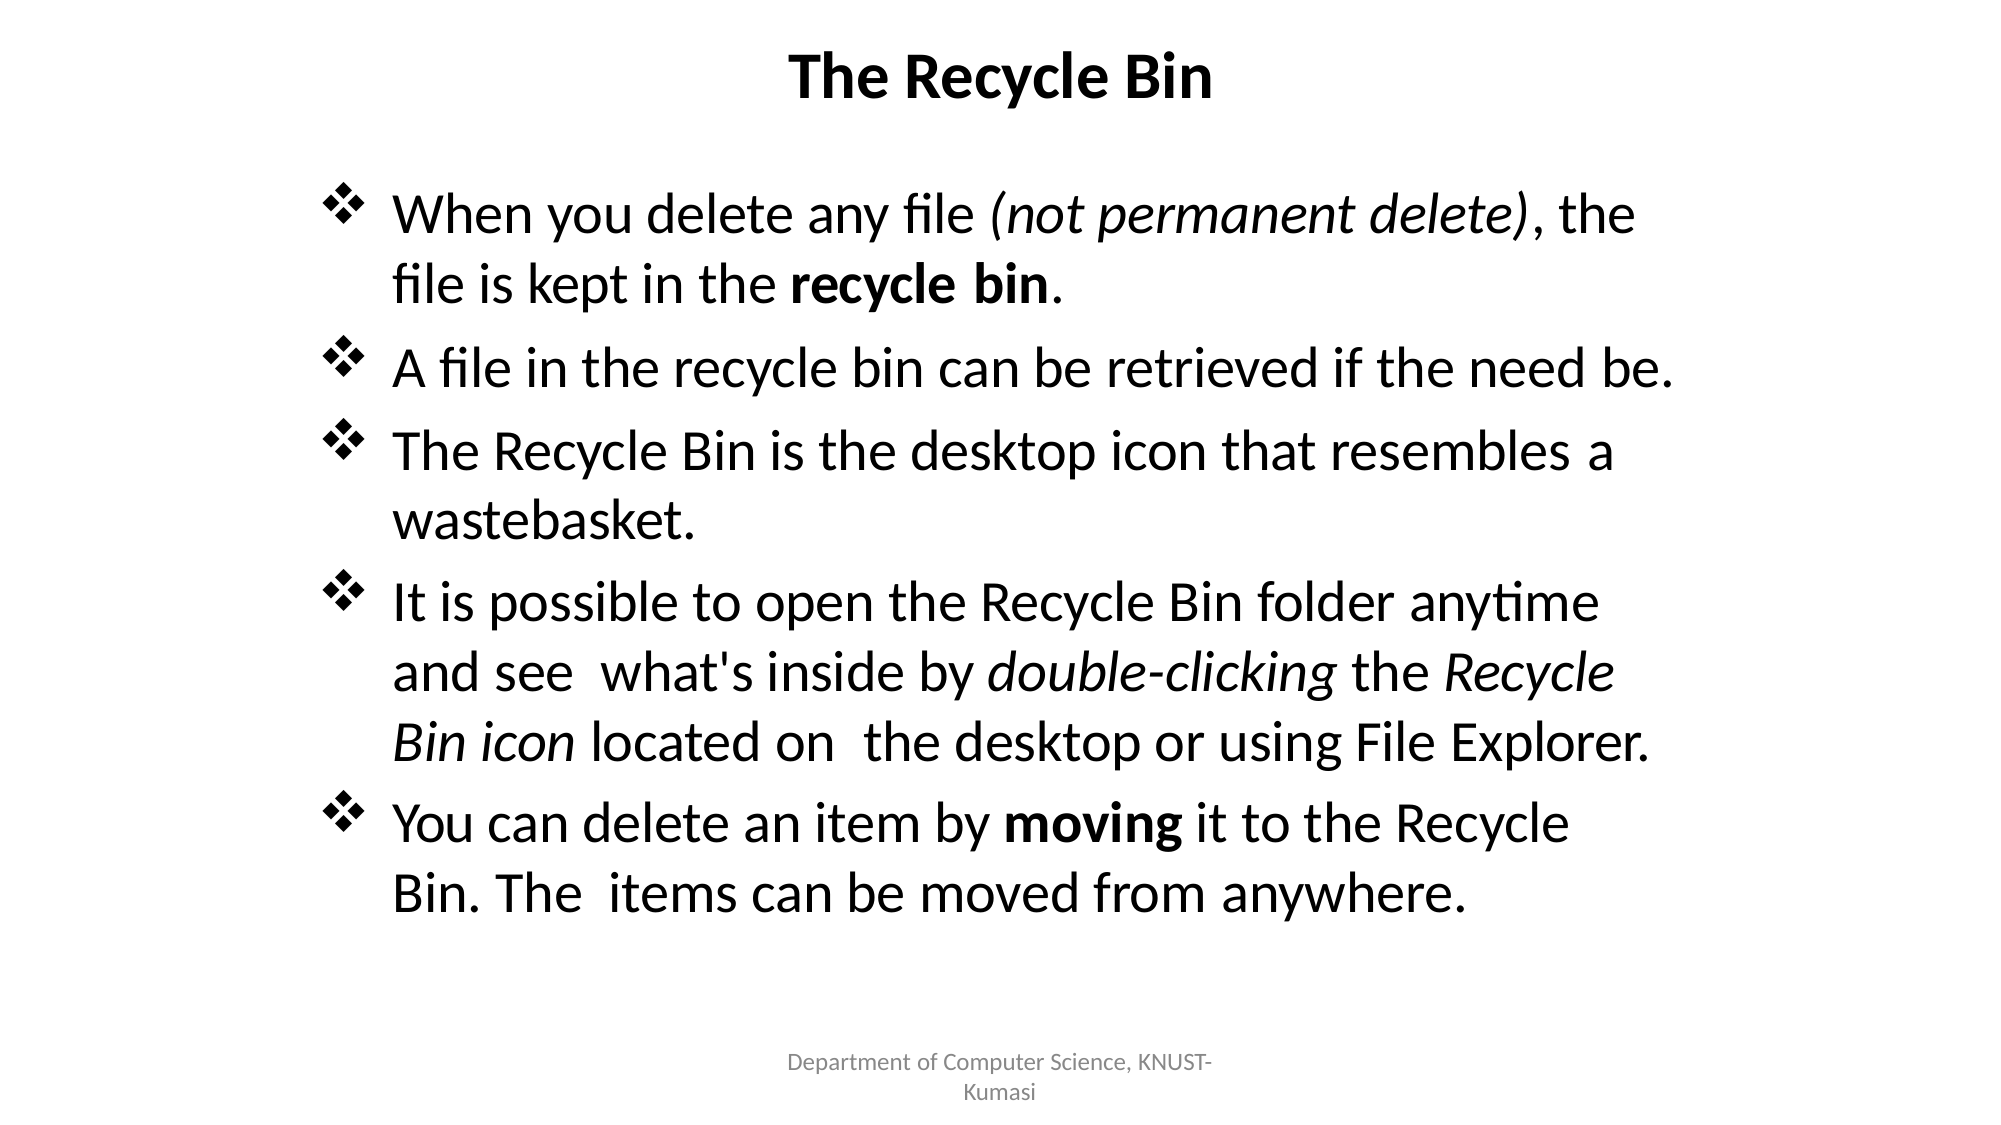

# The Recycle Bin
When you delete any file (not permanent delete), the file is kept in the recycle bin.
A file in the recycle bin can be retrieved if the need be.
The Recycle Bin is the desktop icon that resembles a wastebasket.
It is possible to open the Recycle Bin folder anytime and see  what's inside by double-clicking the Recycle Bin icon located on  the desktop or using File Explorer.
You can delete an item by moving it to the Recycle Bin. The  items can be moved from anywhere.
Department of Computer Science, KNUST-
Kumasi